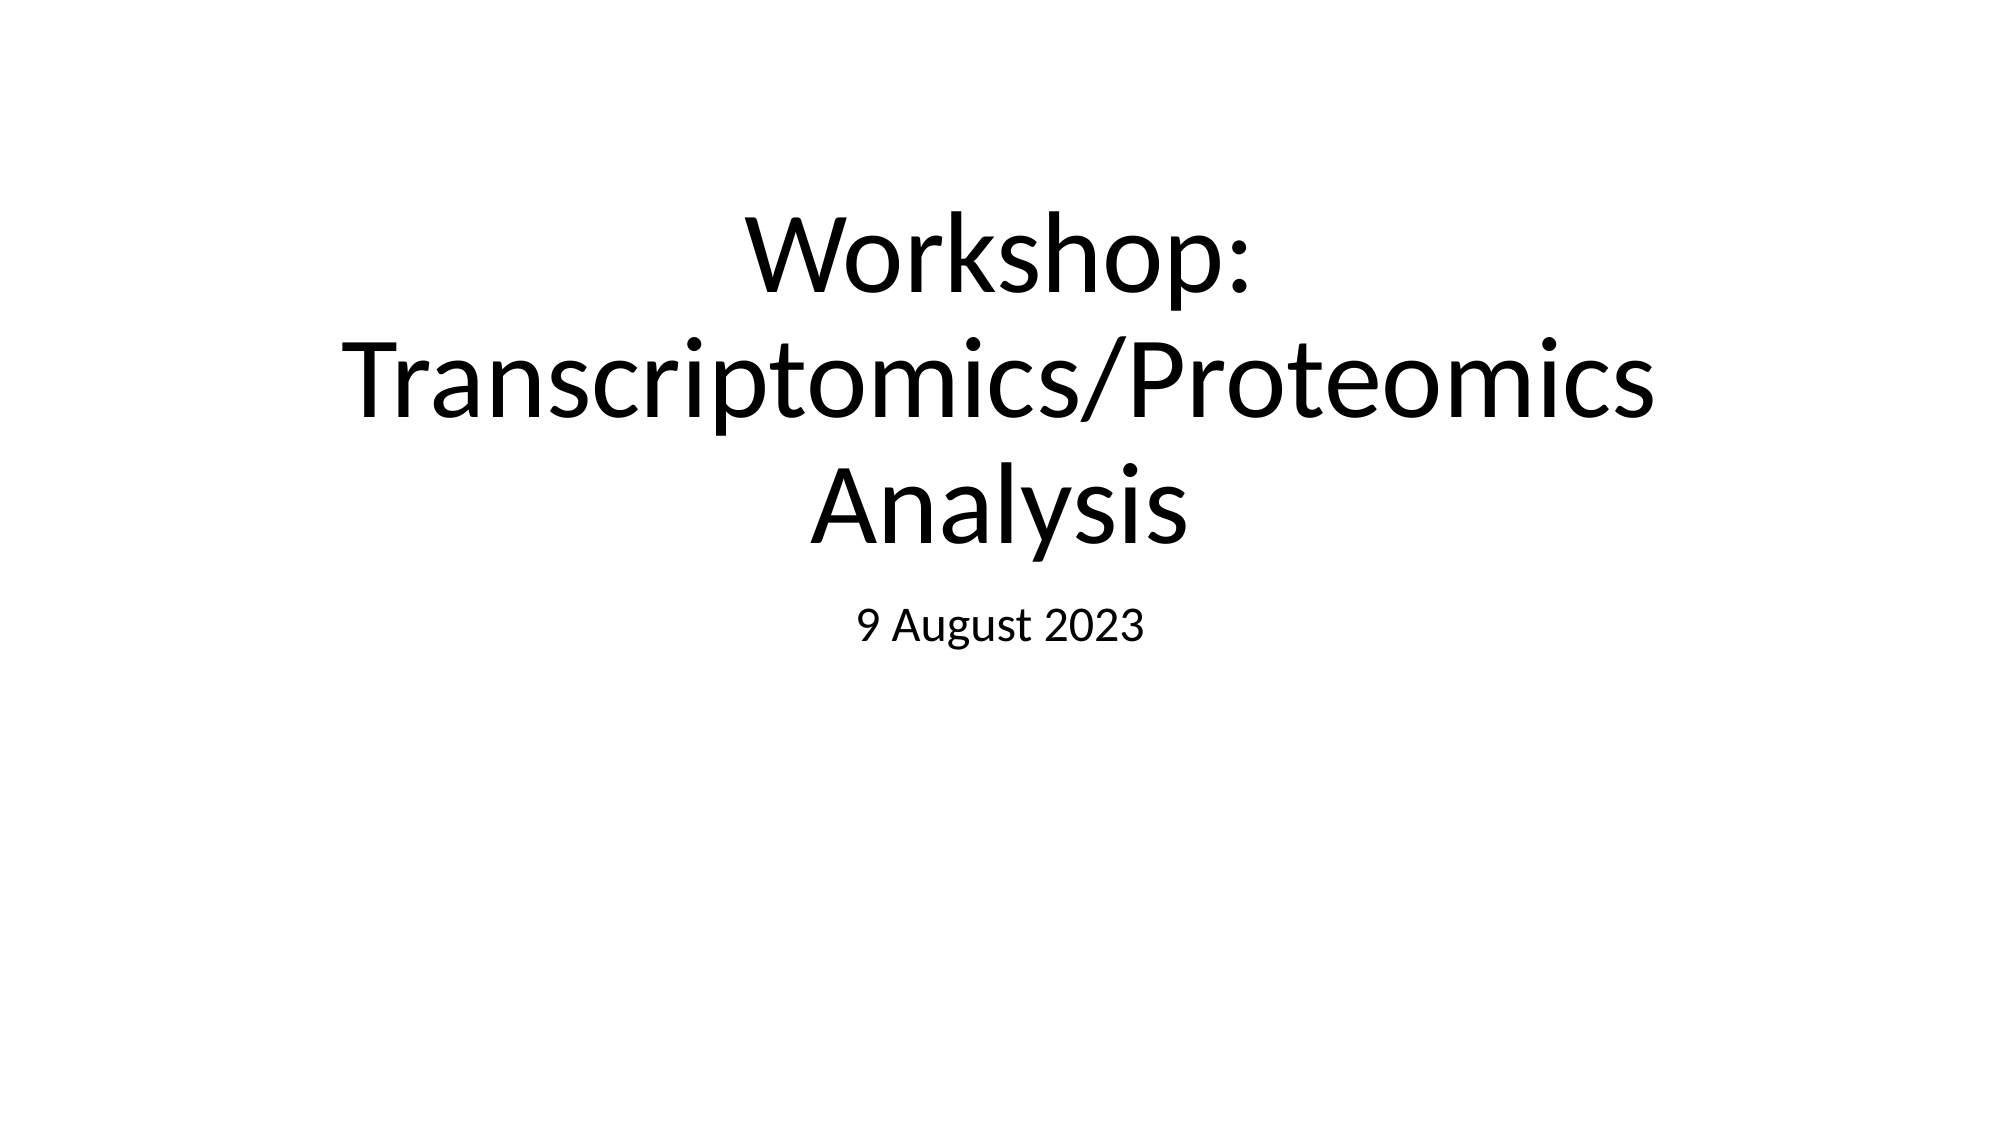

# Workshop: Transcriptomics/Proteomics Analysis
9 August 2023